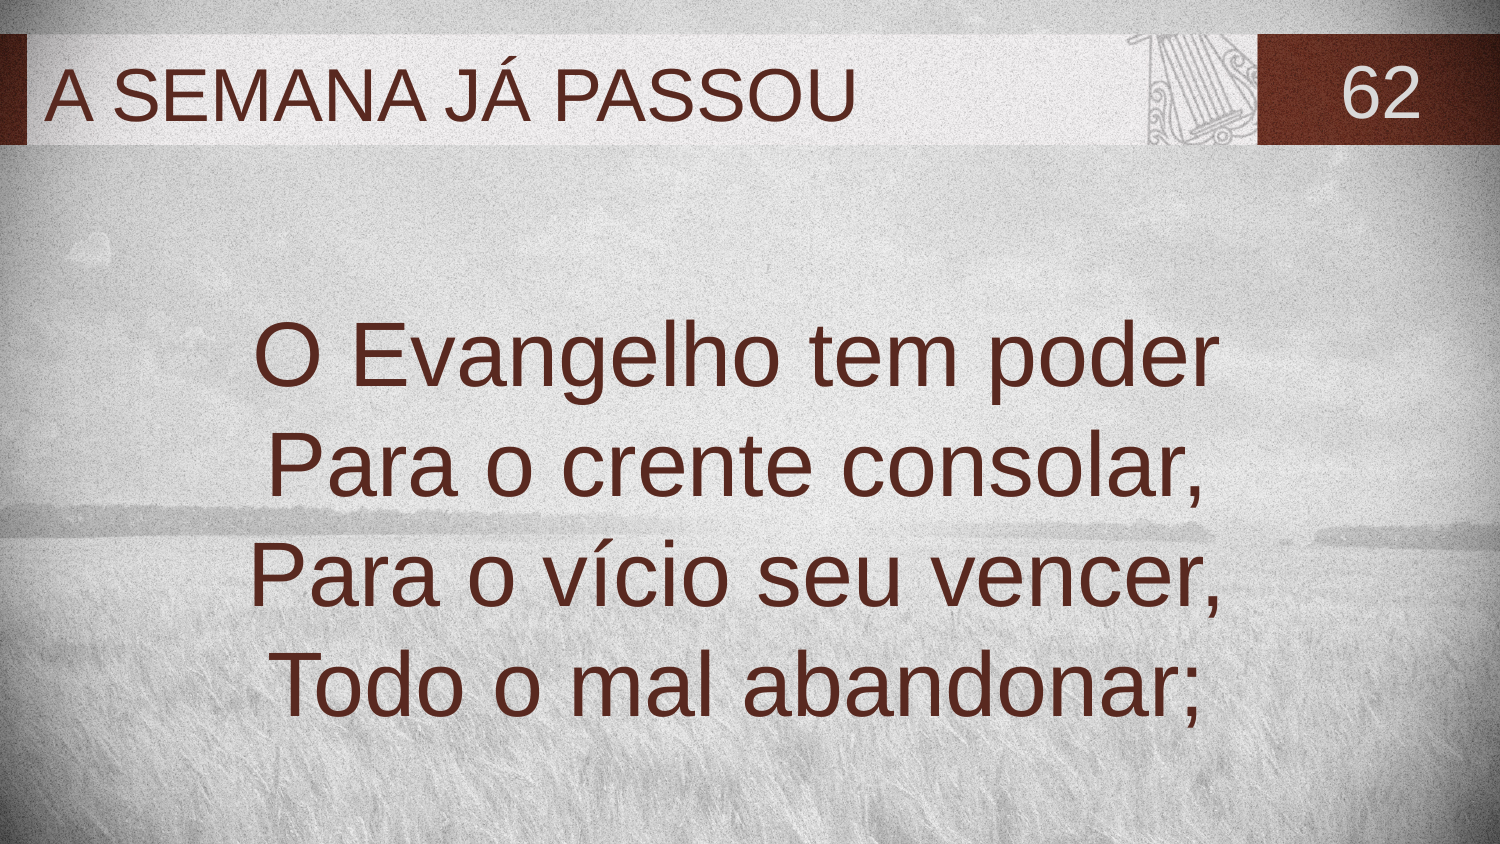

# A SEMANA JÁ PASSOU
62
O Evangelho tem poder
Para o crente consolar,
Para o vício seu vencer,
Todo o mal abandonar;